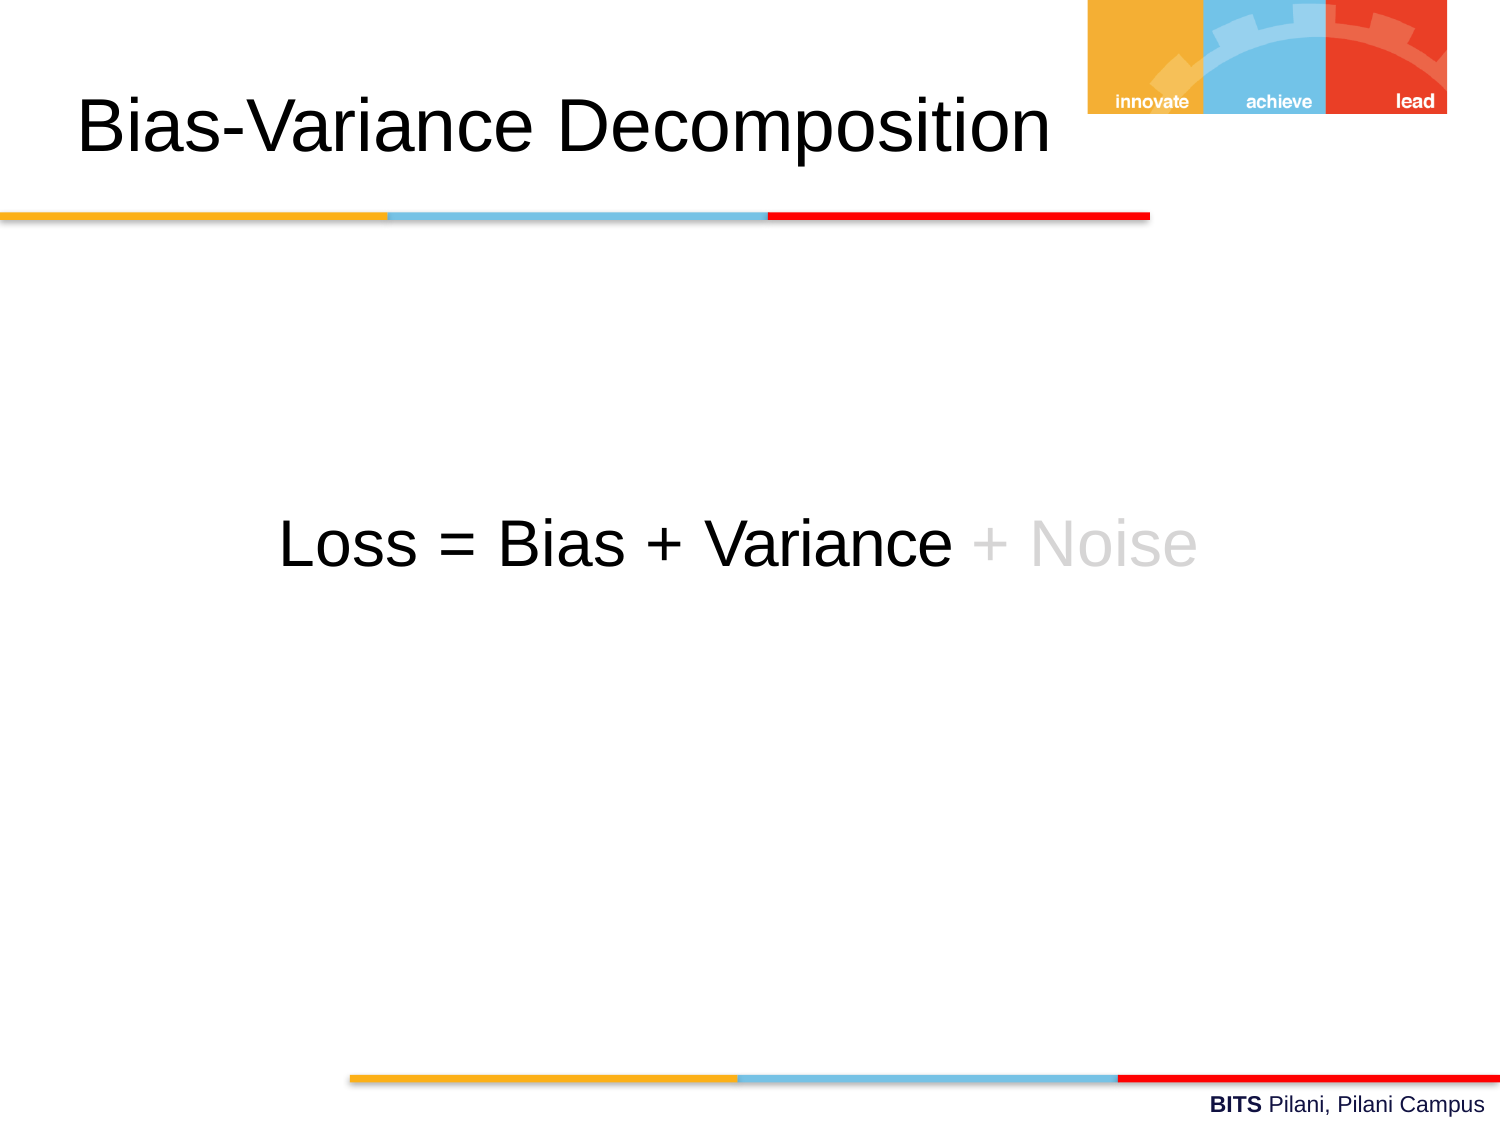

Bias-Variance Decomposition
Loss = Bias + Variance + Noise